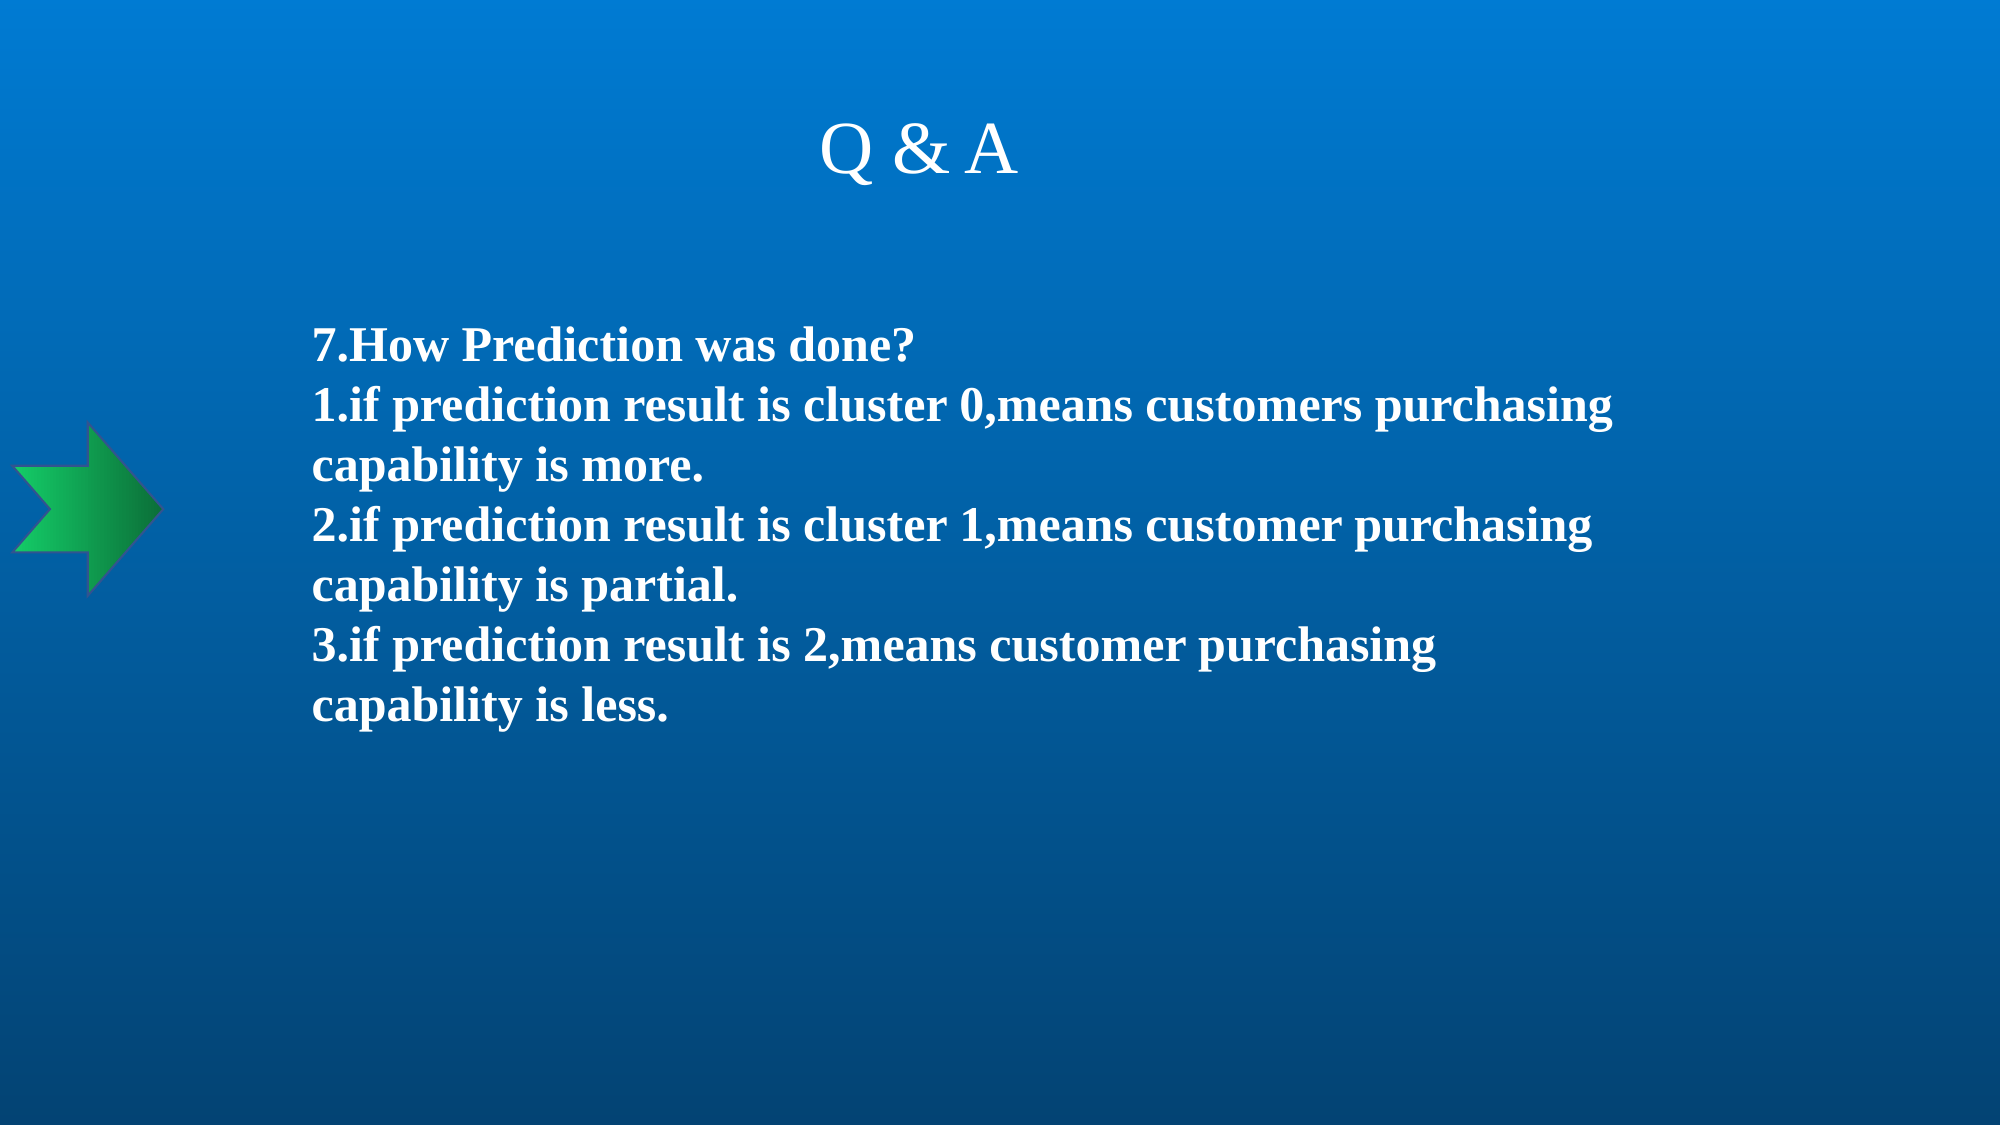

Q & A
7.How Prediction was done?
1.if prediction result is cluster 0,means customers purchasing capability is more.
2.if prediction result is cluster 1,means customer purchasing capability is partial.
3.if prediction result is 2,means customer purchasing capability is less.